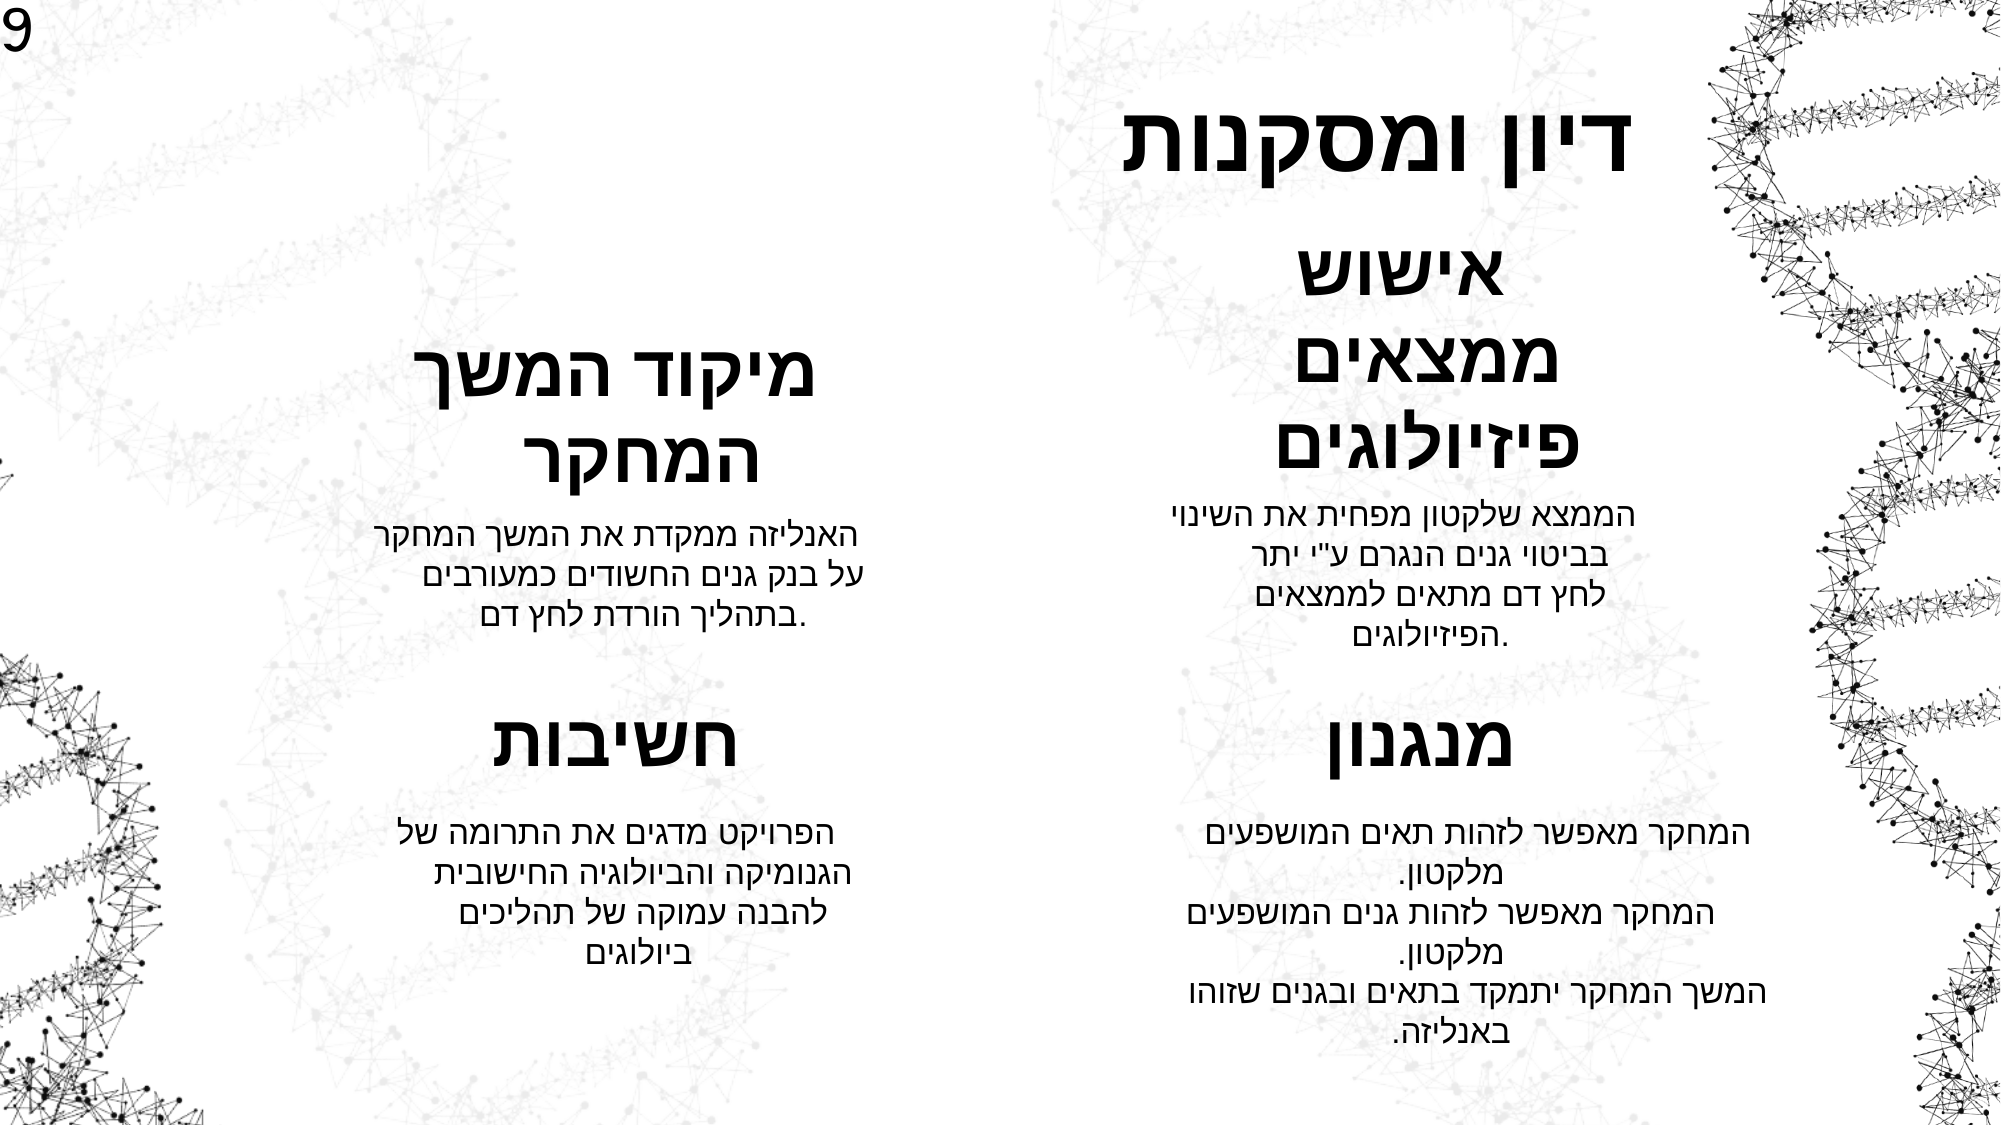

19
# דיון ומסקנות
מיקוד המשך המחקר
אישוש ממצאים פיזיולוגים
הממצא שלקטון מפחית את השינוי בביטוי גנים הנגרם ע"י יתר לחץ דם מתאים לממצאים הפיזיולוגים.
האנליזה ממקדת את המשך המחקר על בנק גנים החשודים כמעורבים בתהליך הורדת לחץ דם.
חשיבות
מנגנון
הפרויקט מדגים את התרומה של הגנומיקה והביולוגיה החישובית להבנה עמוקה של תהליכים ביולוגים
המחקר מאפשר לזהות תאים המושפעים מלקטון.
המחקר מאפשר לזהות גנים המושפעים מלקטון.
המשך המחקר יתמקד בתאים ובגנים שזוהו באנליזה.